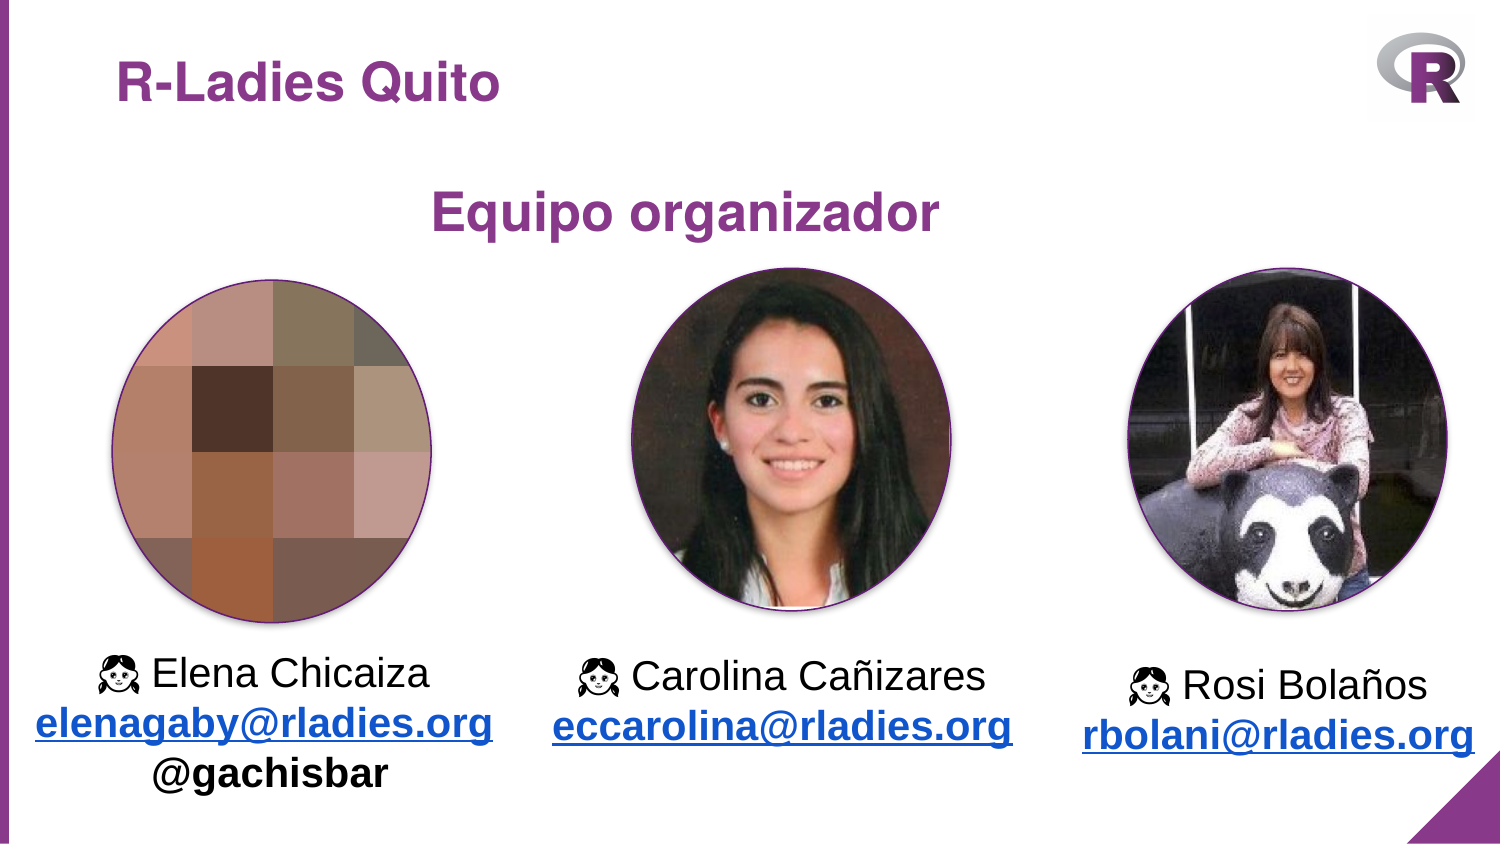

# R-Ladies Quito Equipo organizador

👧 Elena Chicaiza
elenagaby@rladies.org
 @gachisbar

👧 Carolina Cañizares
eccarolina@rladies.org

👧 Rosi Bolaños
rbolani@rladies.org